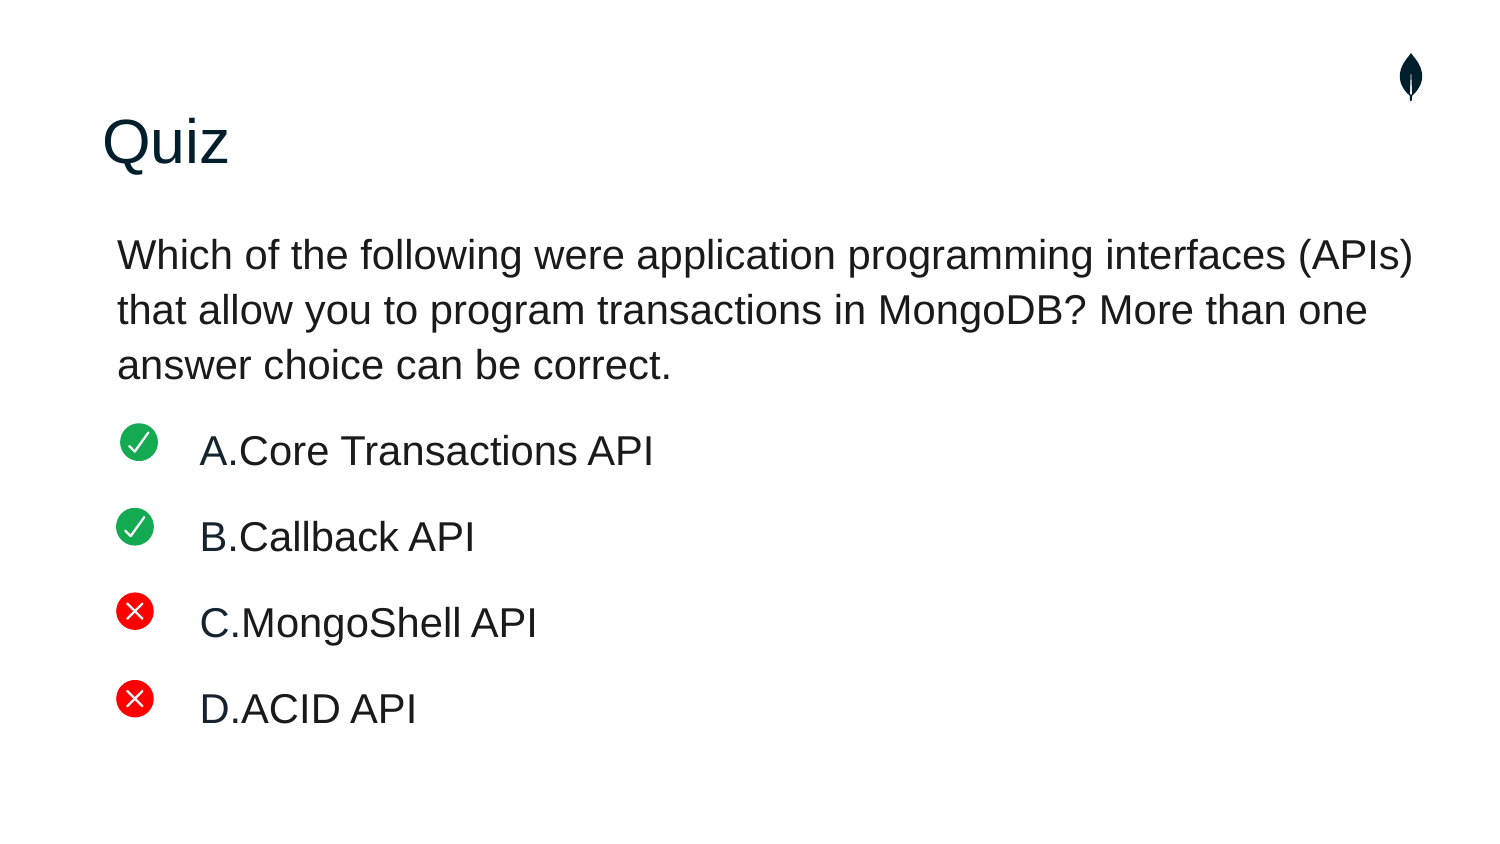

# Quiz
Which of the following were application programming interfaces (APIs) that allow you to program transactions in MongoDB? More than one answer choice can be correct.
Core Transactions API
Callback API
MongoShell API
ACID API